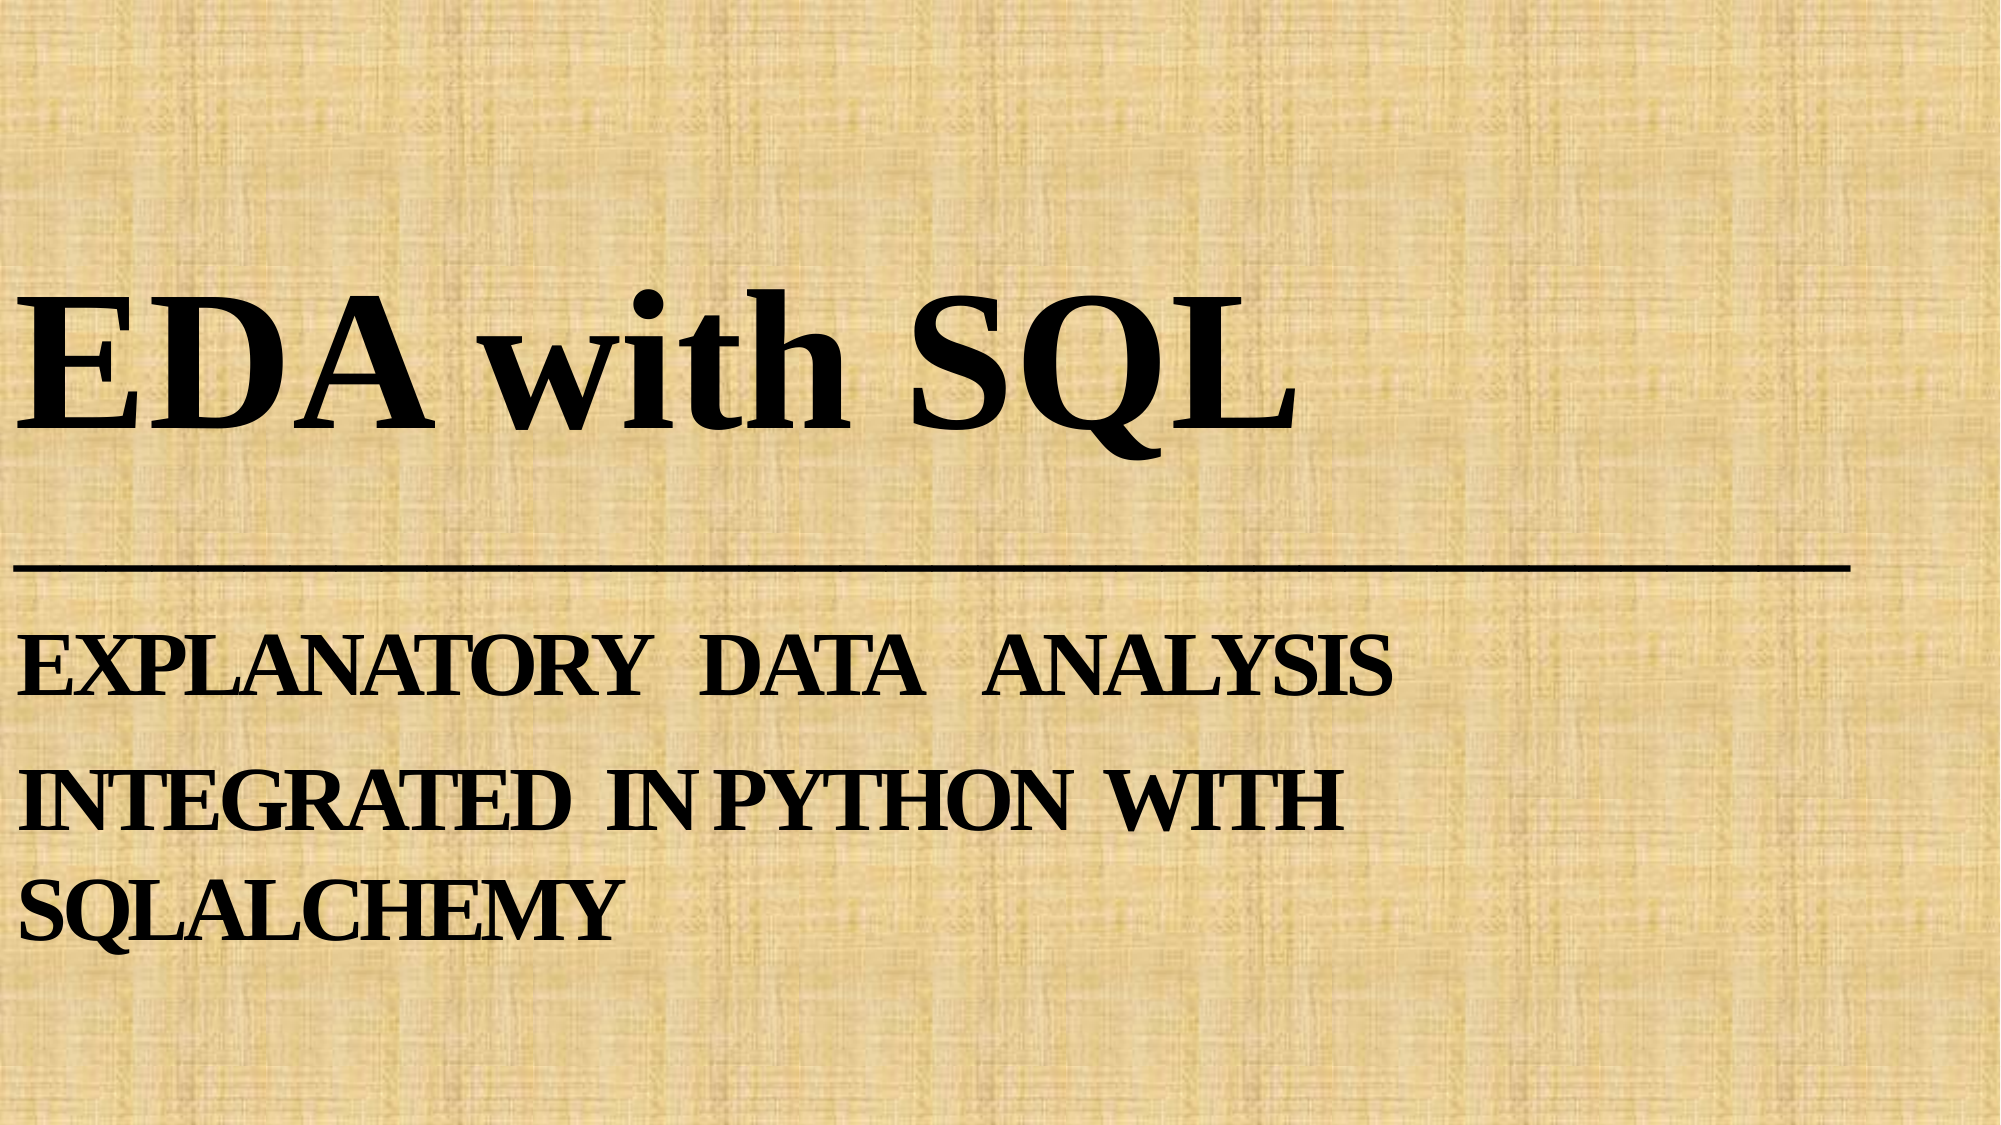

EDA with SQL
________________________________________
EXPLANATORY   DATA    ANALYSIS
INTEGRATED  IN PYTHON  WITH  SQLALCHEMY